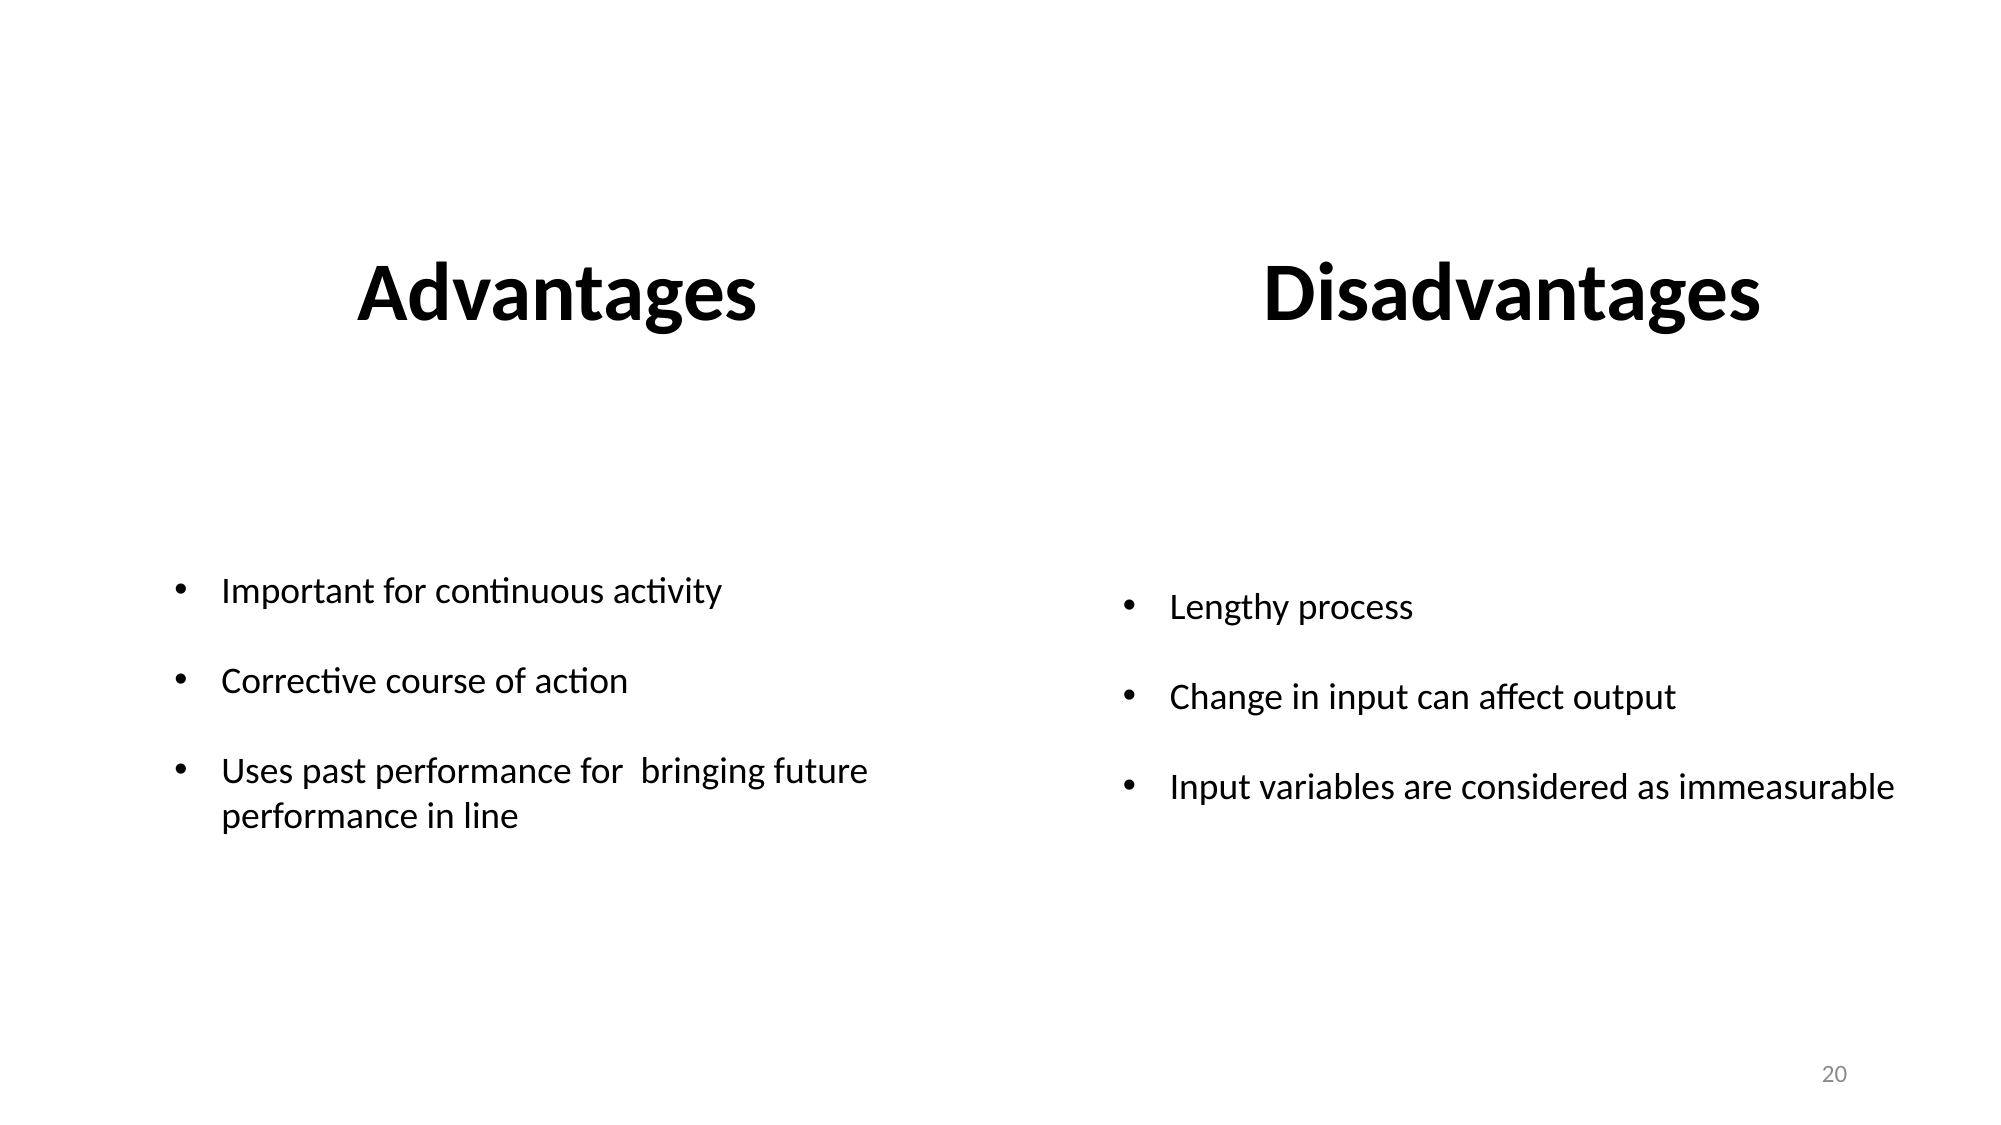

Advantages

Important for continuous activity

Corrective course of action

Uses past performance for  bringing future performance in line

Disadvantages

Lengthy process

Change in input can affect output

Input variables are considered as immeasurable

20